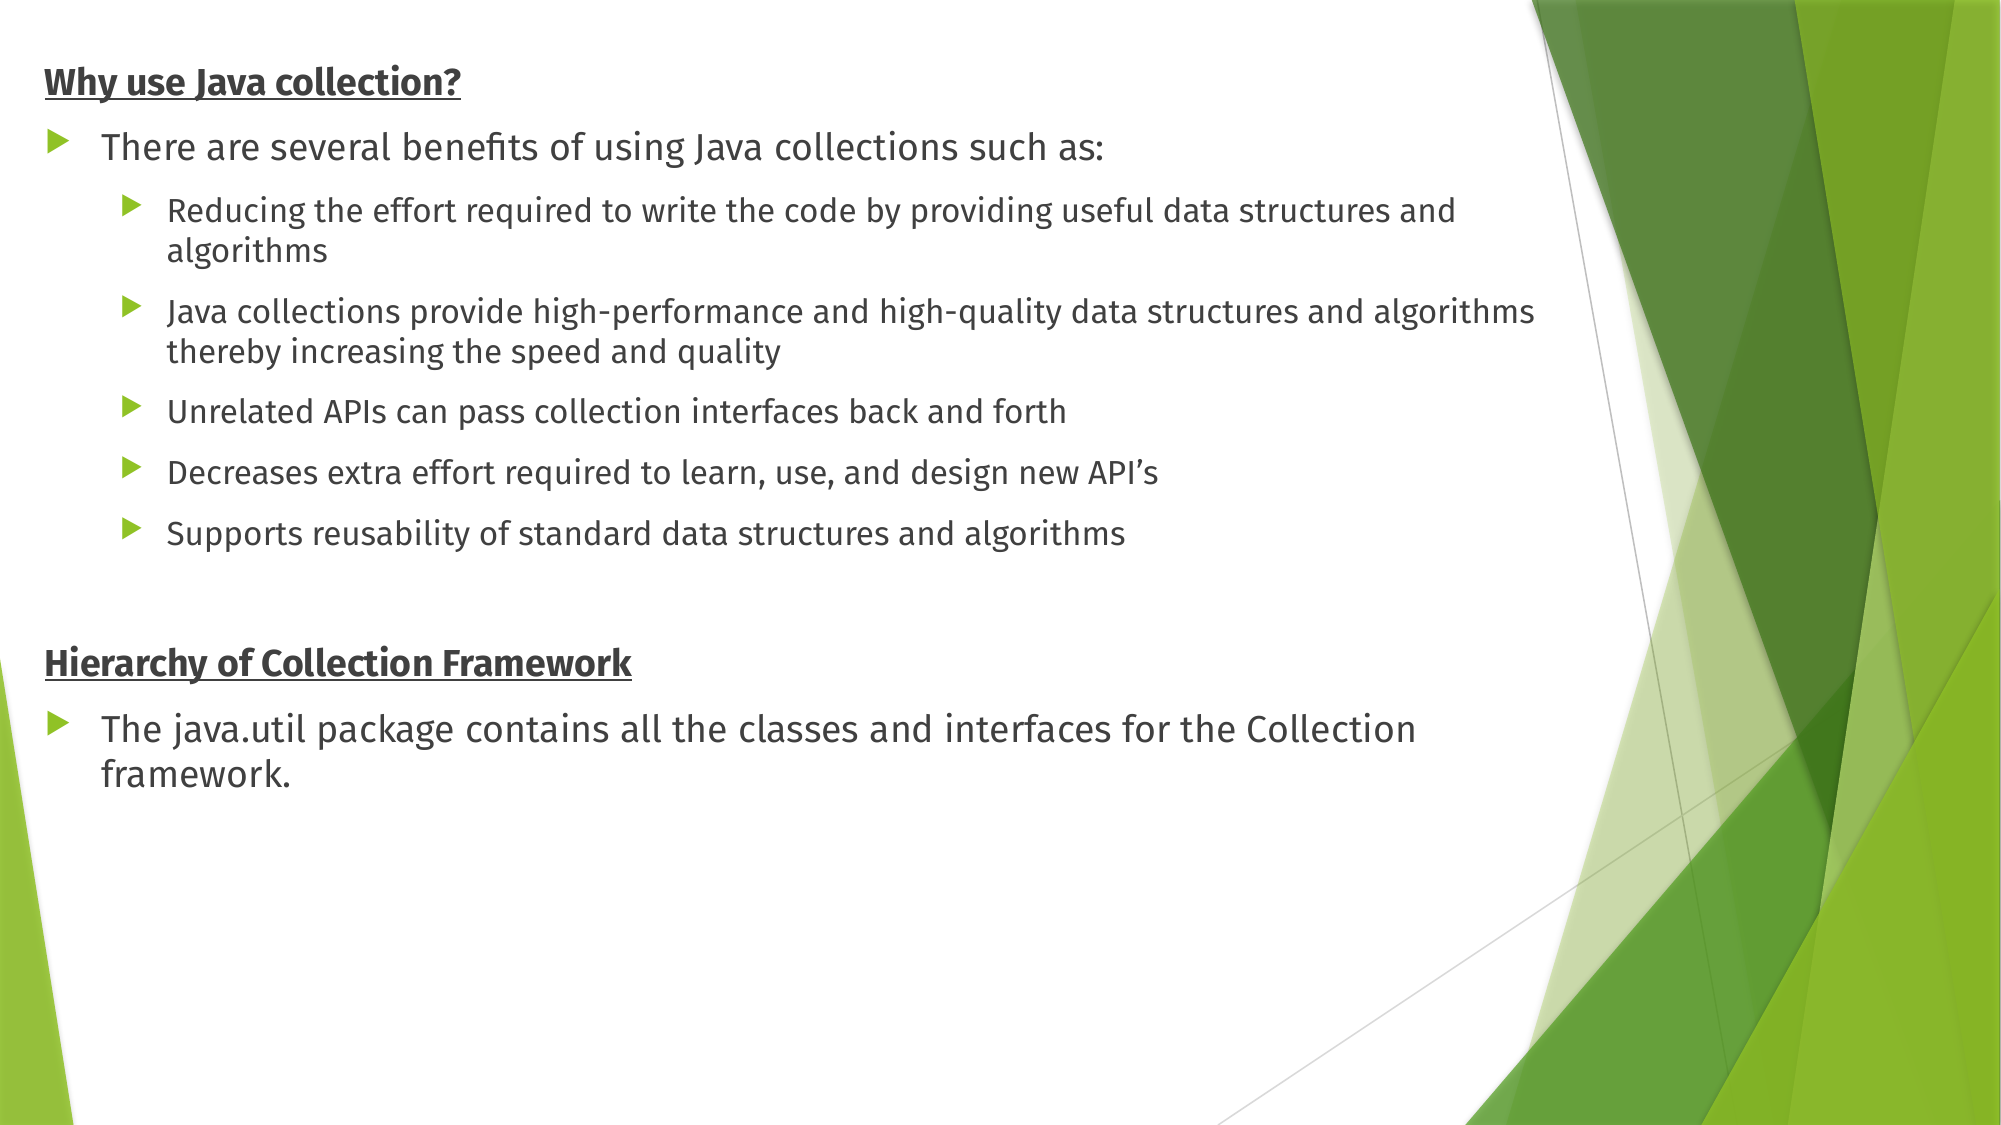

Why use Java collection?
There are several benefits of using Java collections such as:
Reducing the effort required to write the code by providing useful data structures and algorithms
Java collections provide high-performance and high-quality data structures and algorithms thereby increasing the speed and quality
Unrelated APIs can pass collection interfaces back and forth
Decreases extra effort required to learn, use, and design new API’s
Supports reusability of standard data structures and algorithms

Hierarchy of Collection Framework
The java.util package contains all the classes and interfaces for the Collection framework.